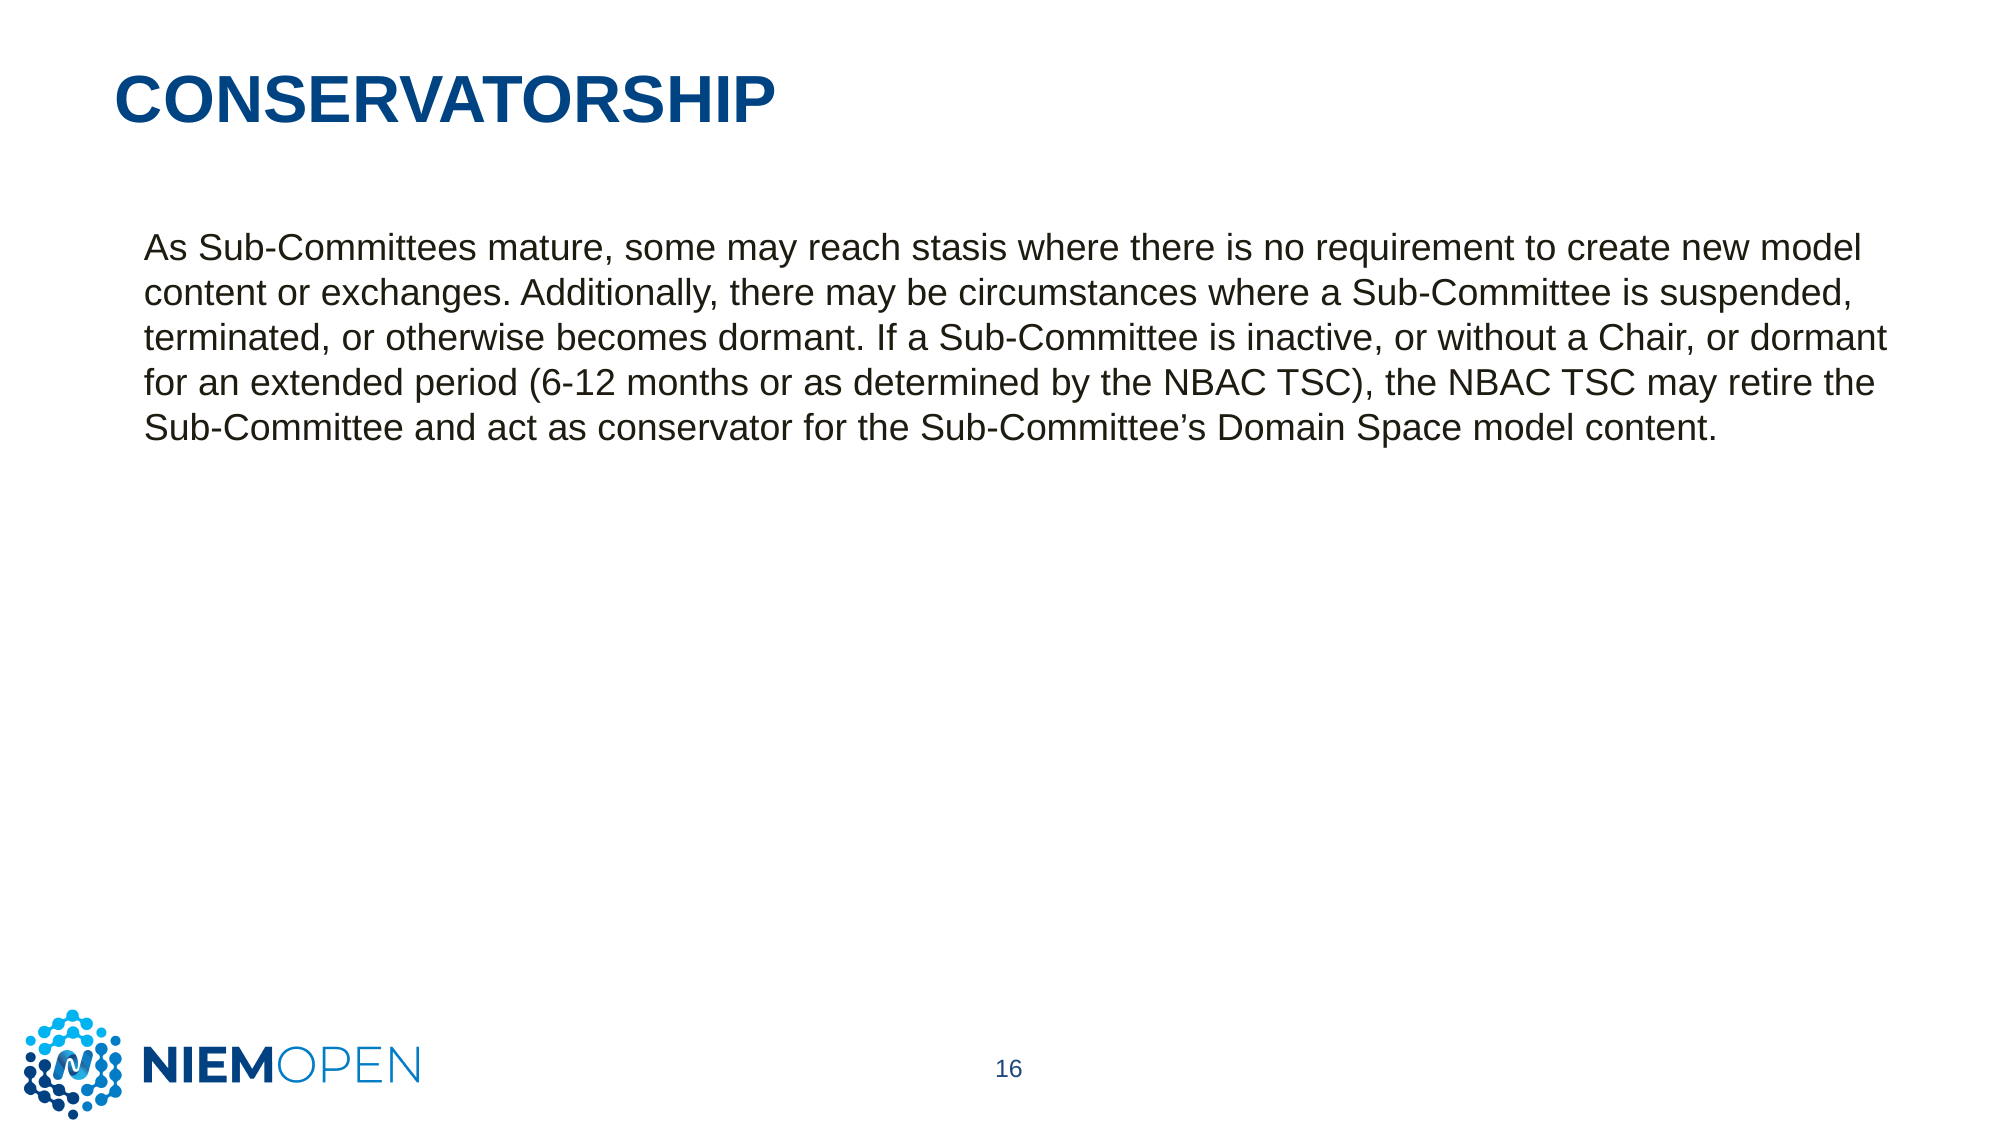

# Conservatorship
As Sub-Committees mature, some may reach stasis where there is no requirement to create new model content or exchanges. Additionally, there may be circumstances where a Sub-Committee is suspended, terminated, or otherwise becomes dormant. If a Sub-Committee is inactive, or without a Chair, or dormant for an extended period (6-12 months or as determined by the NBAC TSC), the NBAC TSC may retire the Sub-Committee and act as conservator for the Sub-Committee’s Domain Space model content.
16